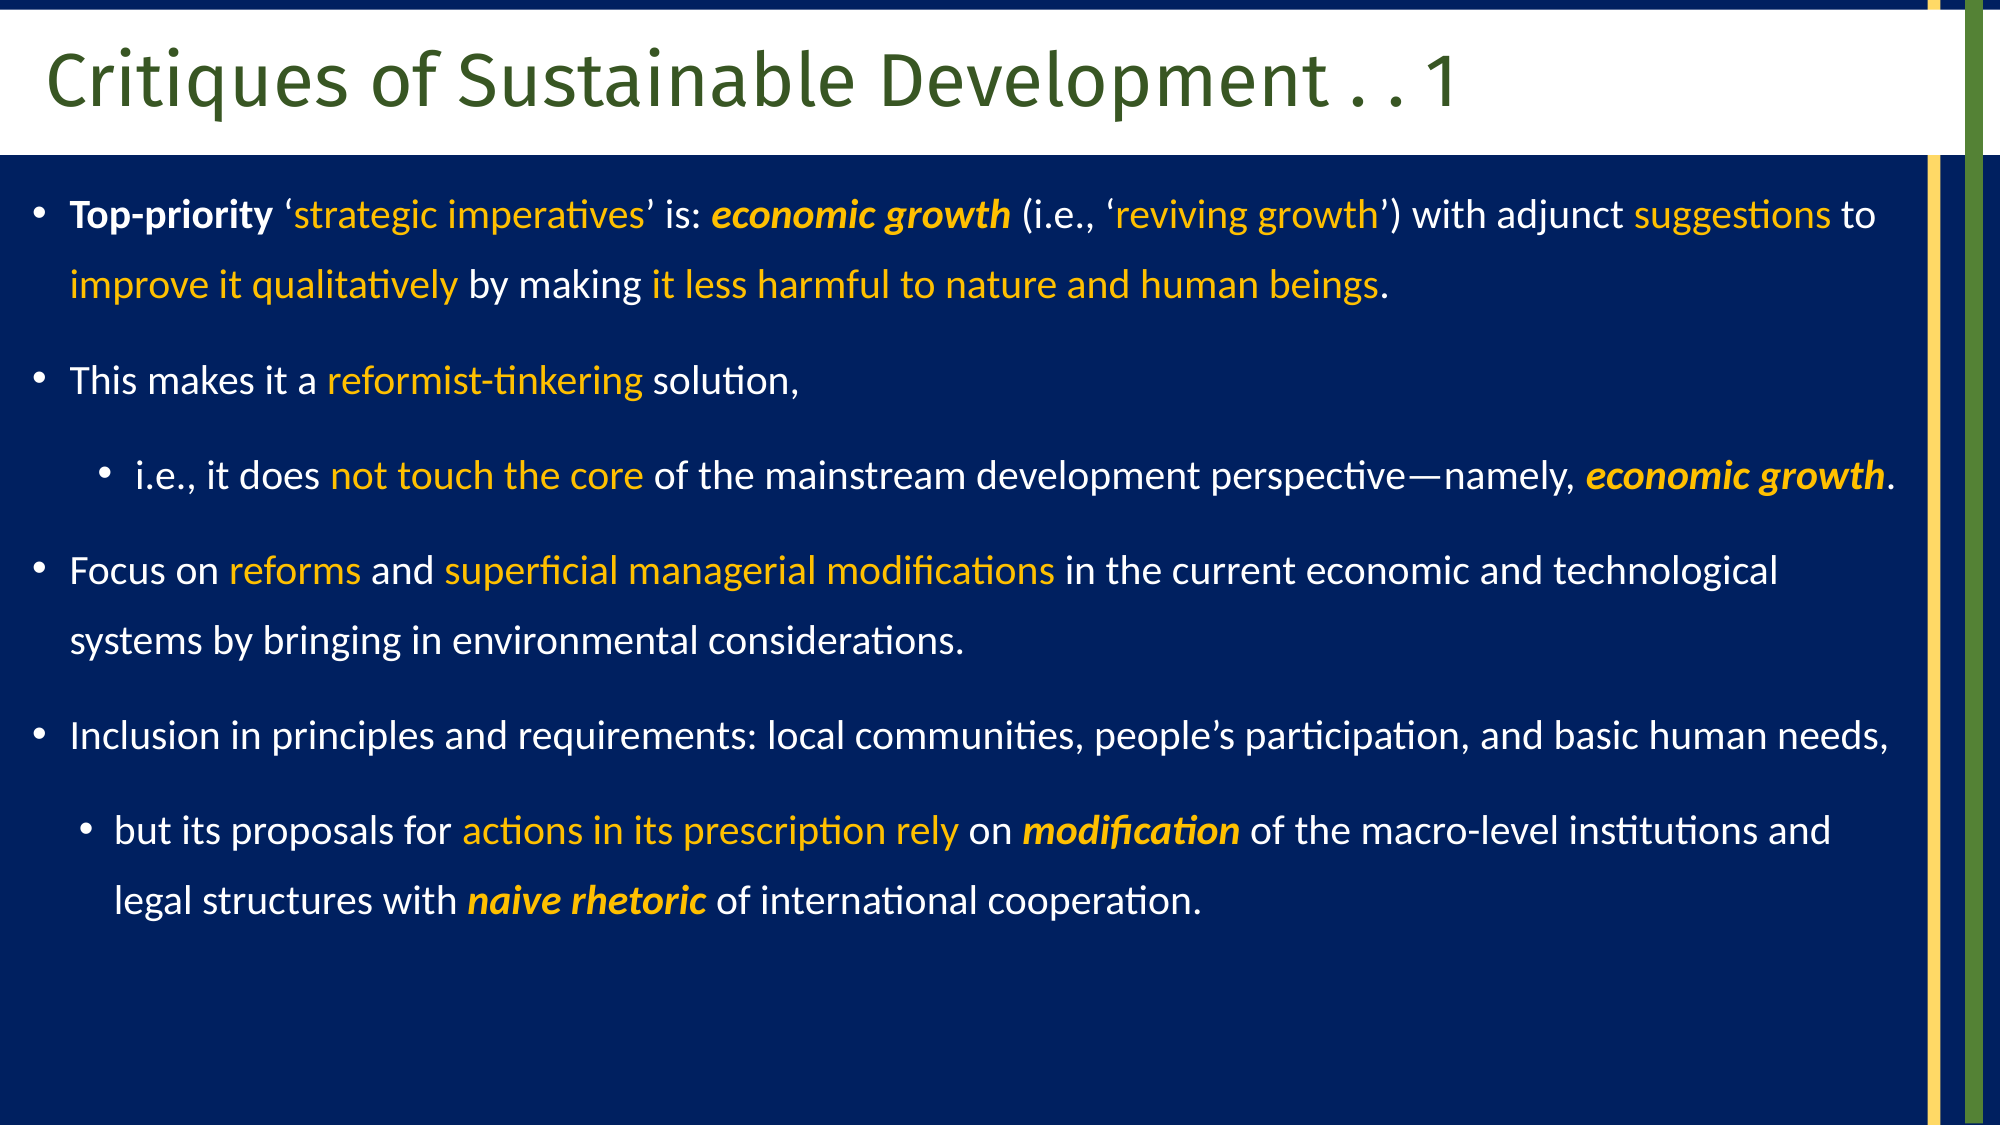

# Critiques of Sustainable Development . . 1
Top-priority ‘strategic imperatives’ is: economic growth (i.e., ‘reviving growth’) with adjunct suggestions to improve it qualitatively by making it less harmful to nature and human beings.
This makes it a reformist-tinkering solution,
i.e., it does not touch the core of the mainstream development perspective—namely, economic growth.
Focus on reforms and superficial managerial modifications in the current economic and technological systems by bringing in environmental considerations.
Inclusion in principles and requirements: local communities, people’s participation, and basic human needs,
but its proposals for actions in its prescription rely on modification of the macro-level institutions and legal structures with naive rhetoric of international cooperation.